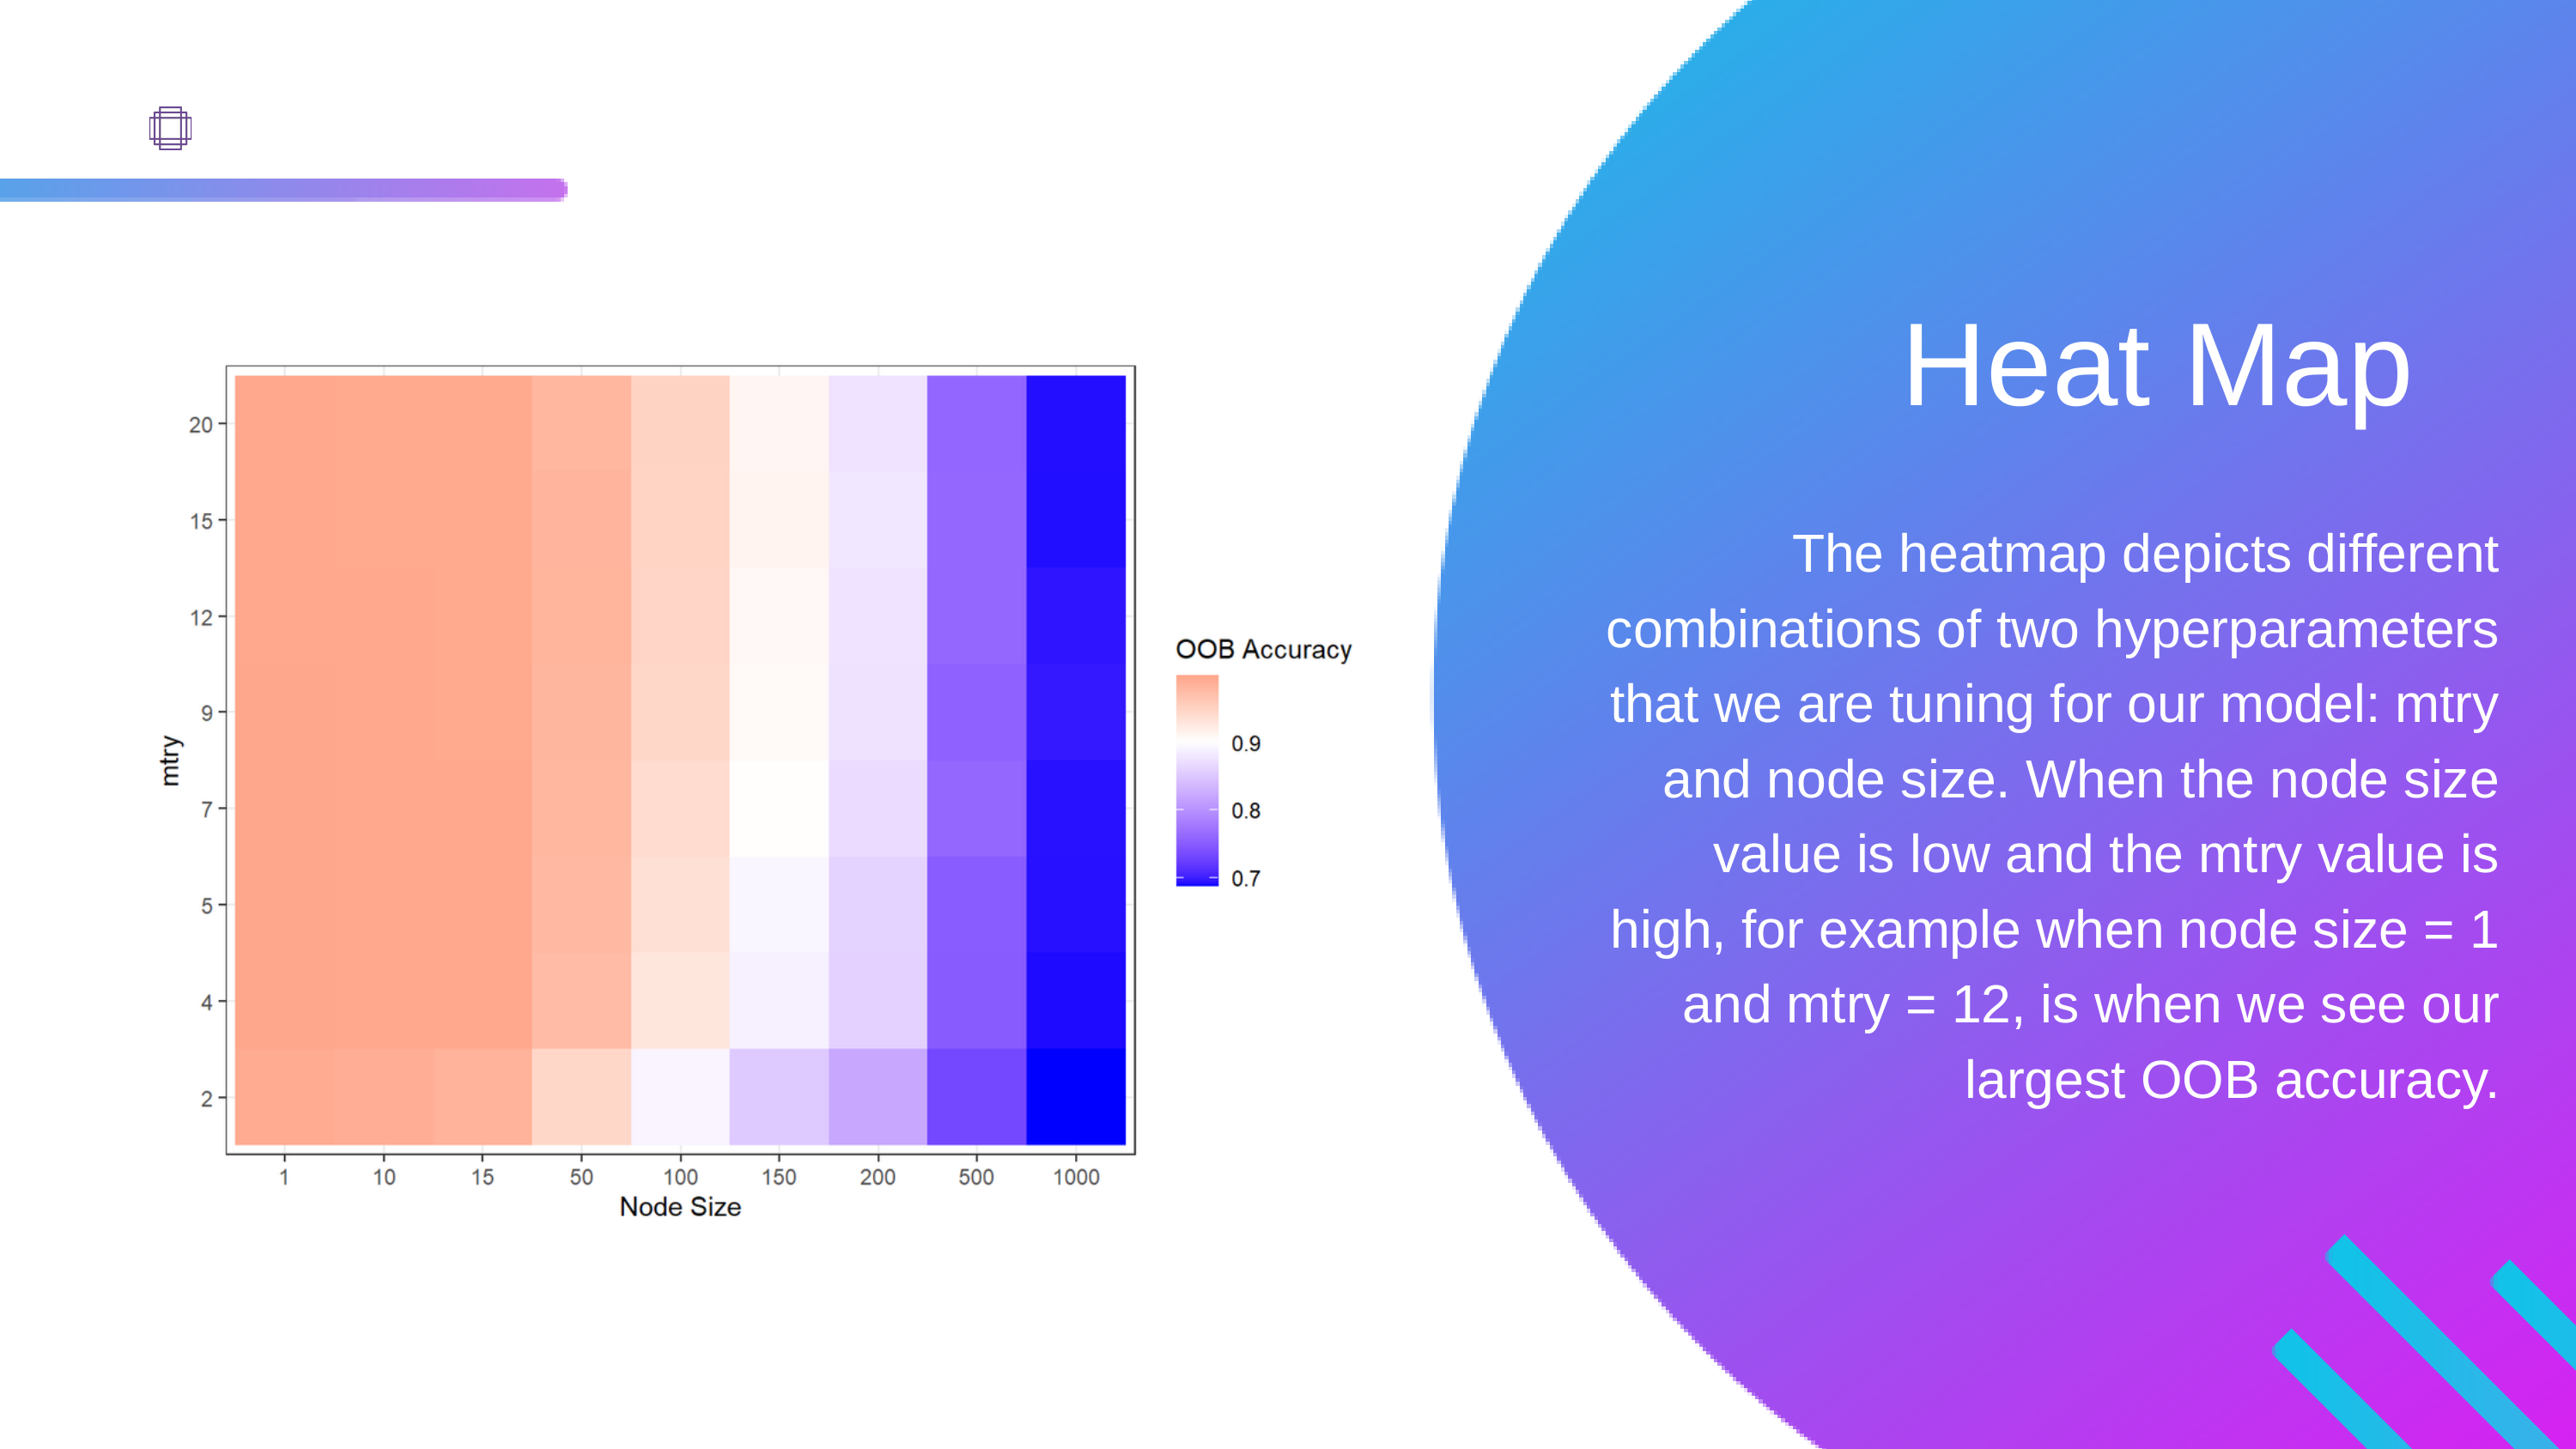

GROUP 8

Heat Map

The heatmap depicts different combinations of two hyperparameters that we are tuning for our model: mtry and node size. When the node size value is low and the mtry value is high, for example when node size = 1 and mtry = 12, is when we see our largest OOB accuracy.